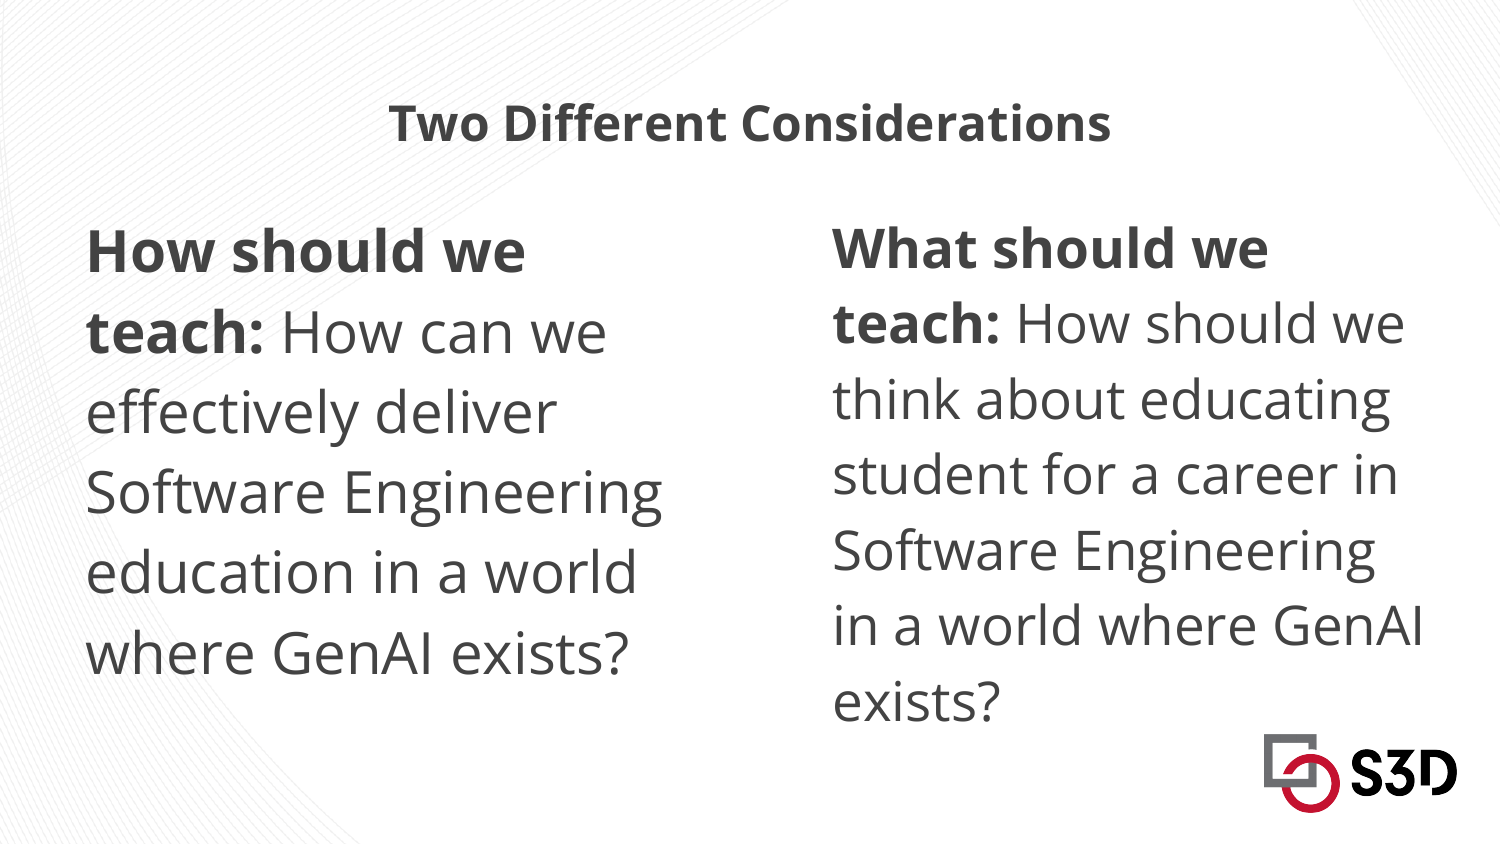

# Two Different Considerations
How should we teach: How can we effectively deliver Software Engineering education in a world where GenAI exists?
What should we teach: How should we think about educating student for a career in Software Engineering in a world where GenAI exists?